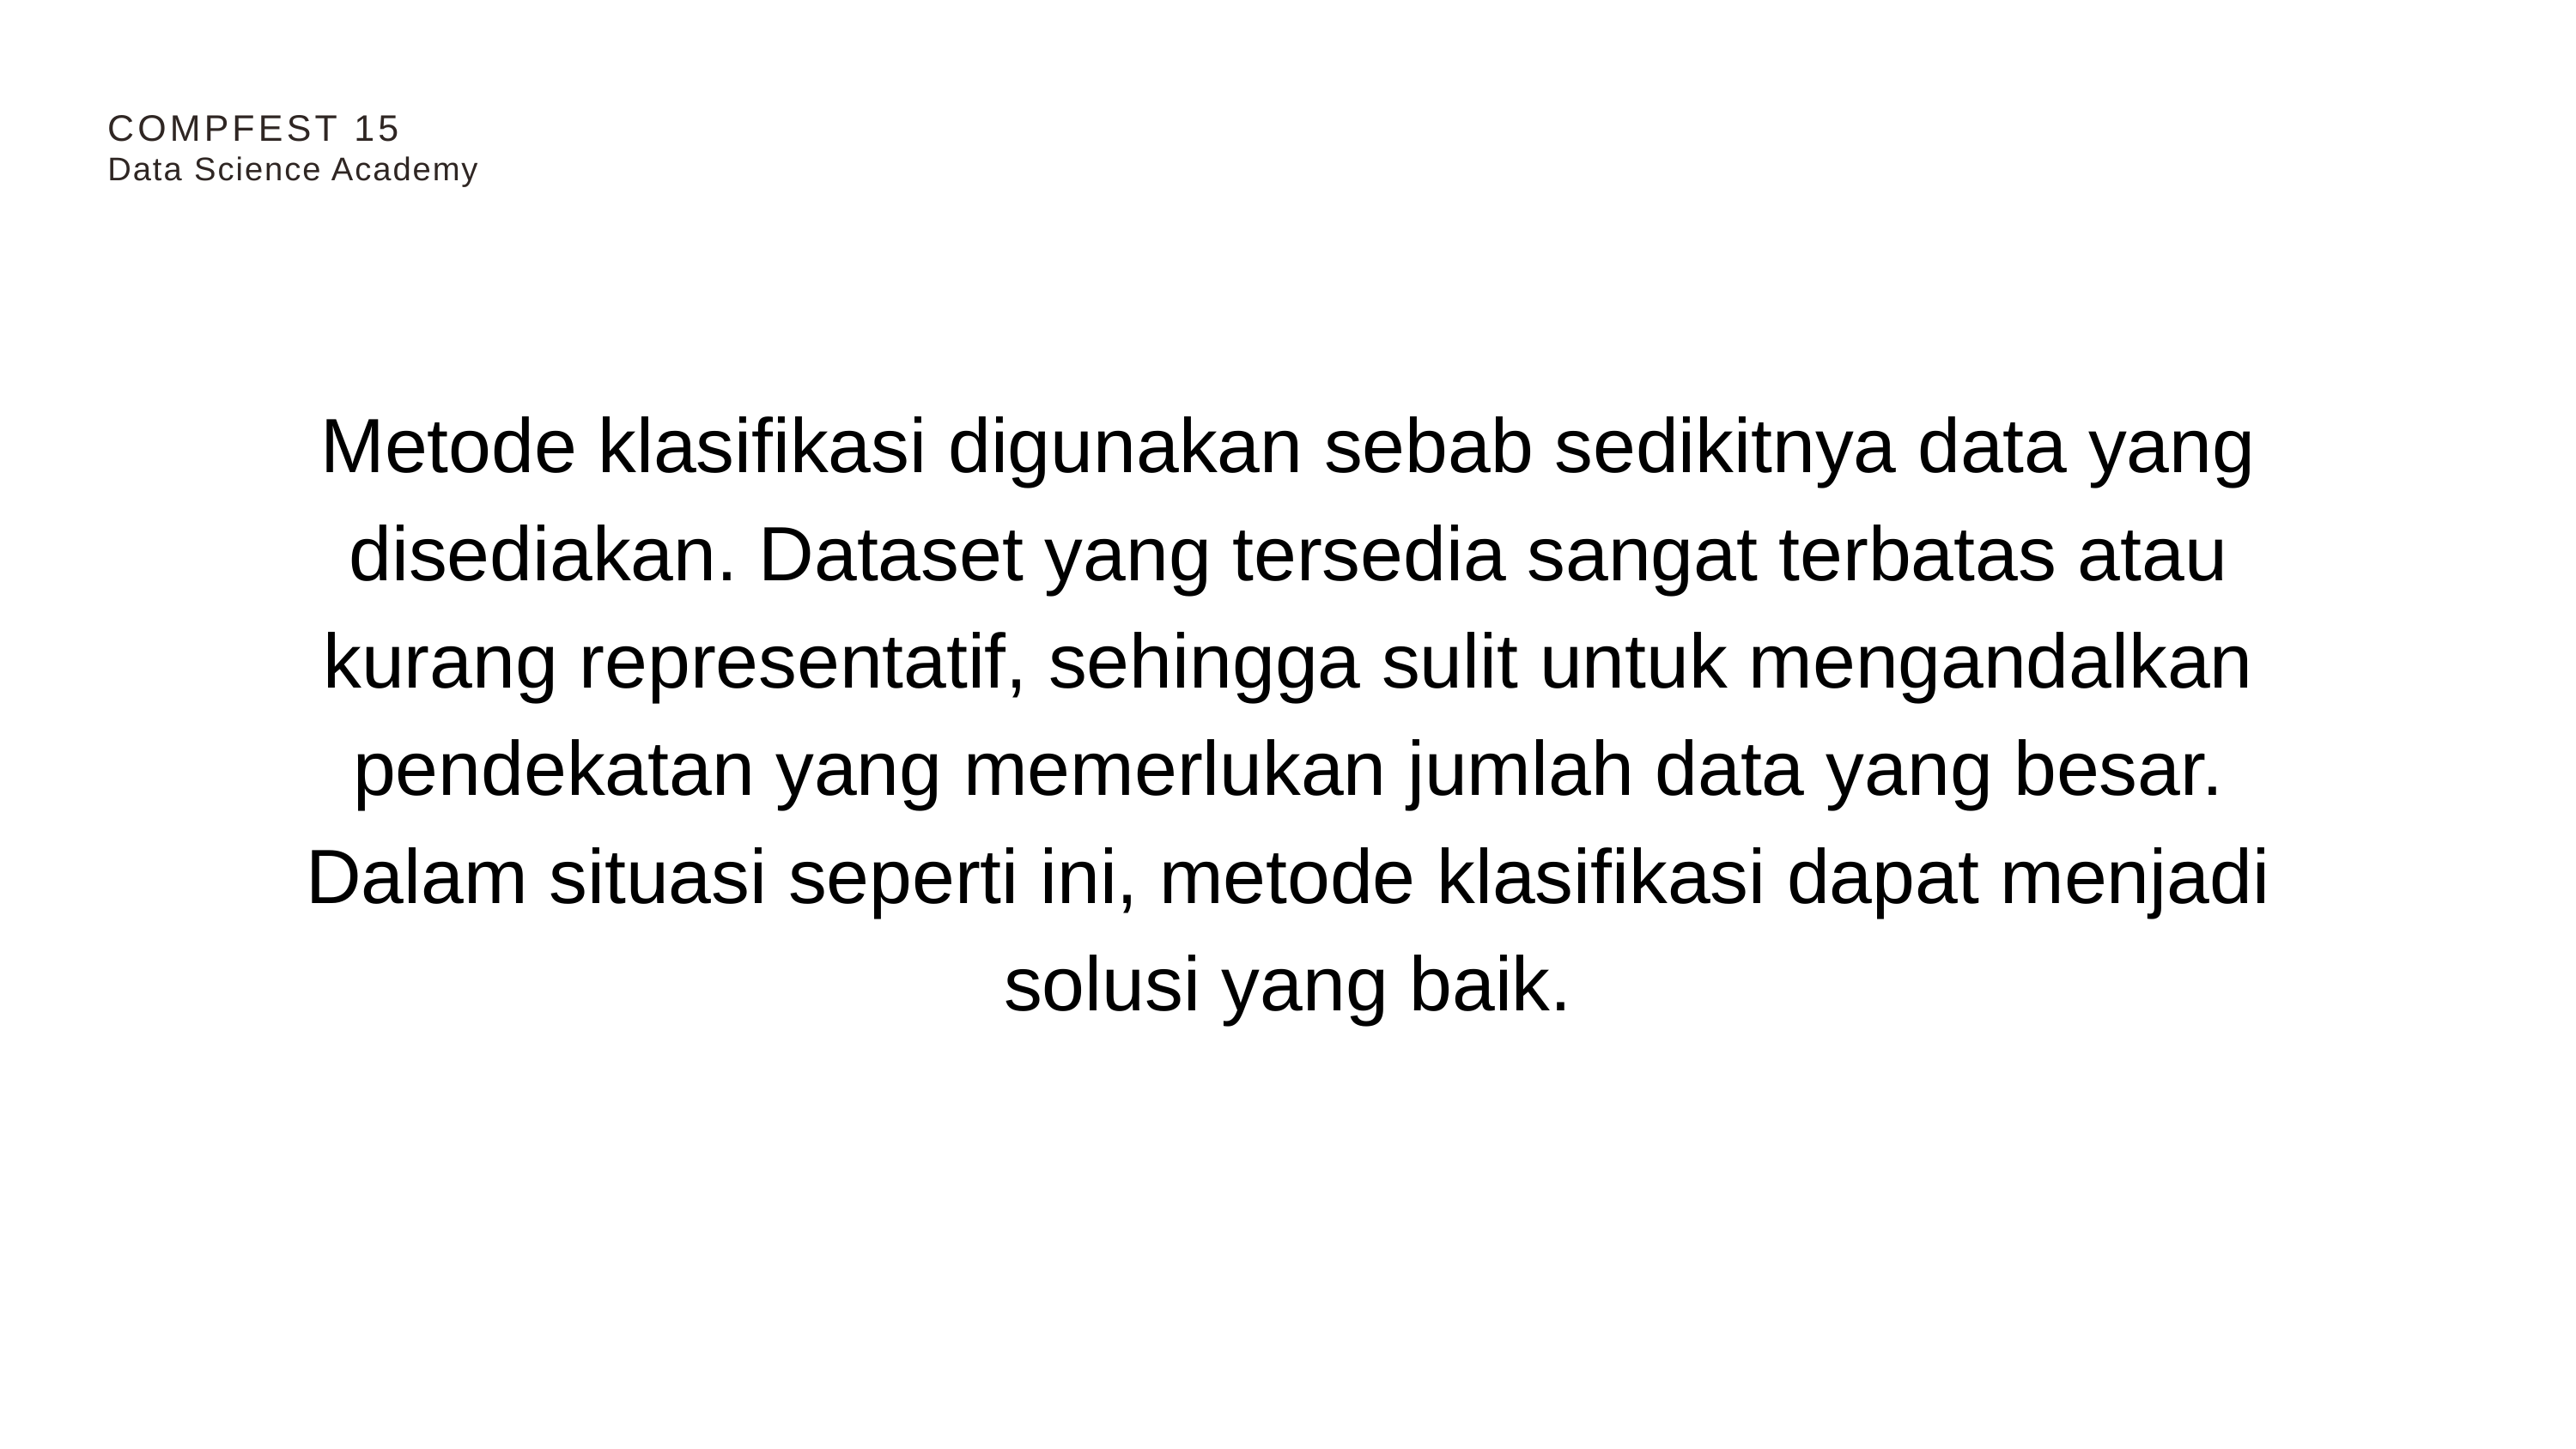

COMPFEST 15
Data Science Academy
Metode klasifikasi digunakan sebab sedikitnya data yang disediakan. Dataset yang tersedia sangat terbatas atau kurang representatif, sehingga sulit untuk mengandalkan pendekatan yang memerlukan jumlah data yang besar. Dalam situasi seperti ini, metode klasifikasi dapat menjadi solusi yang baik.